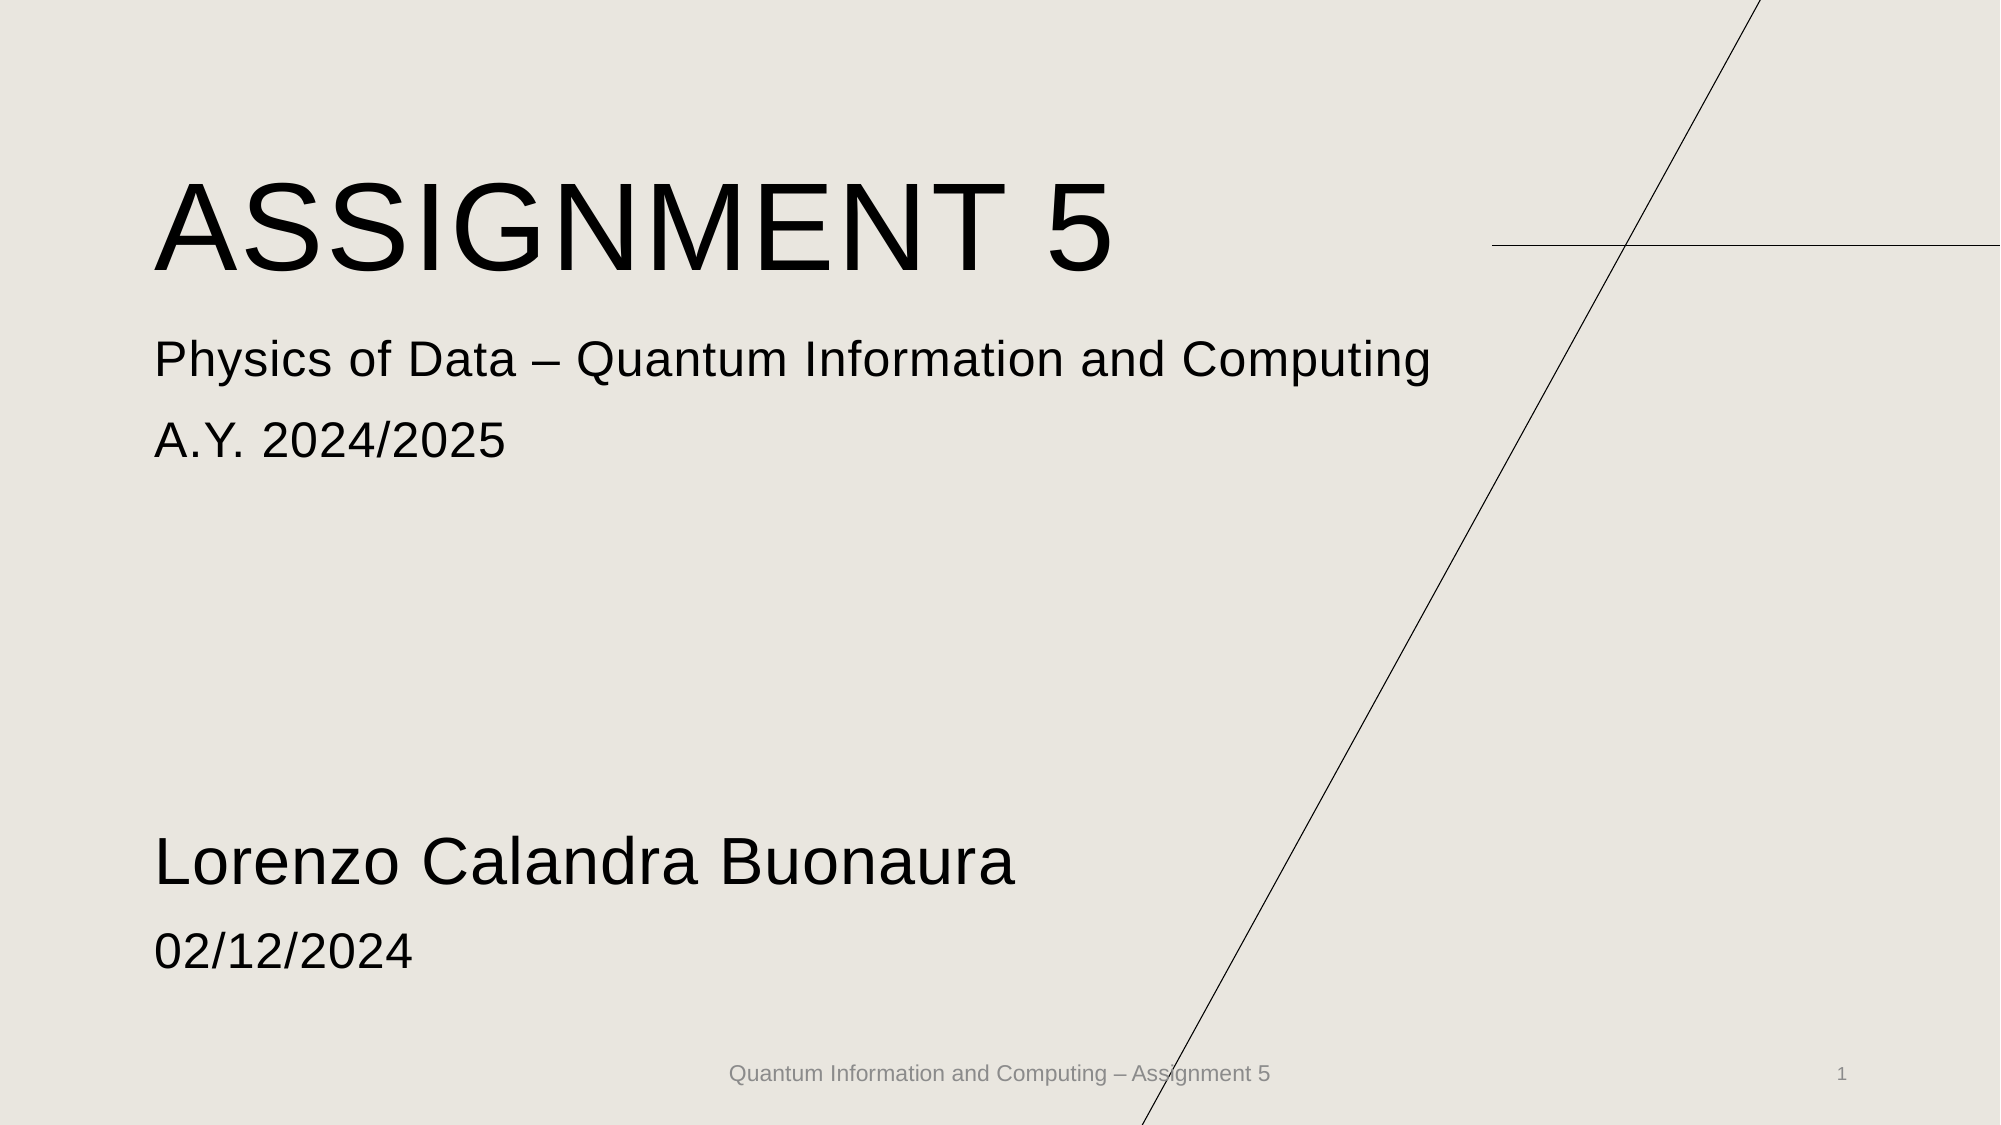

# ASSIGNMENT 5
Physics of Data – Quantum Information and Computing
A.Y. 2024/2025

Lorenzo Calandra Buonaura
02/12/2024
Quantum Information and Computing – Assignment 5
1